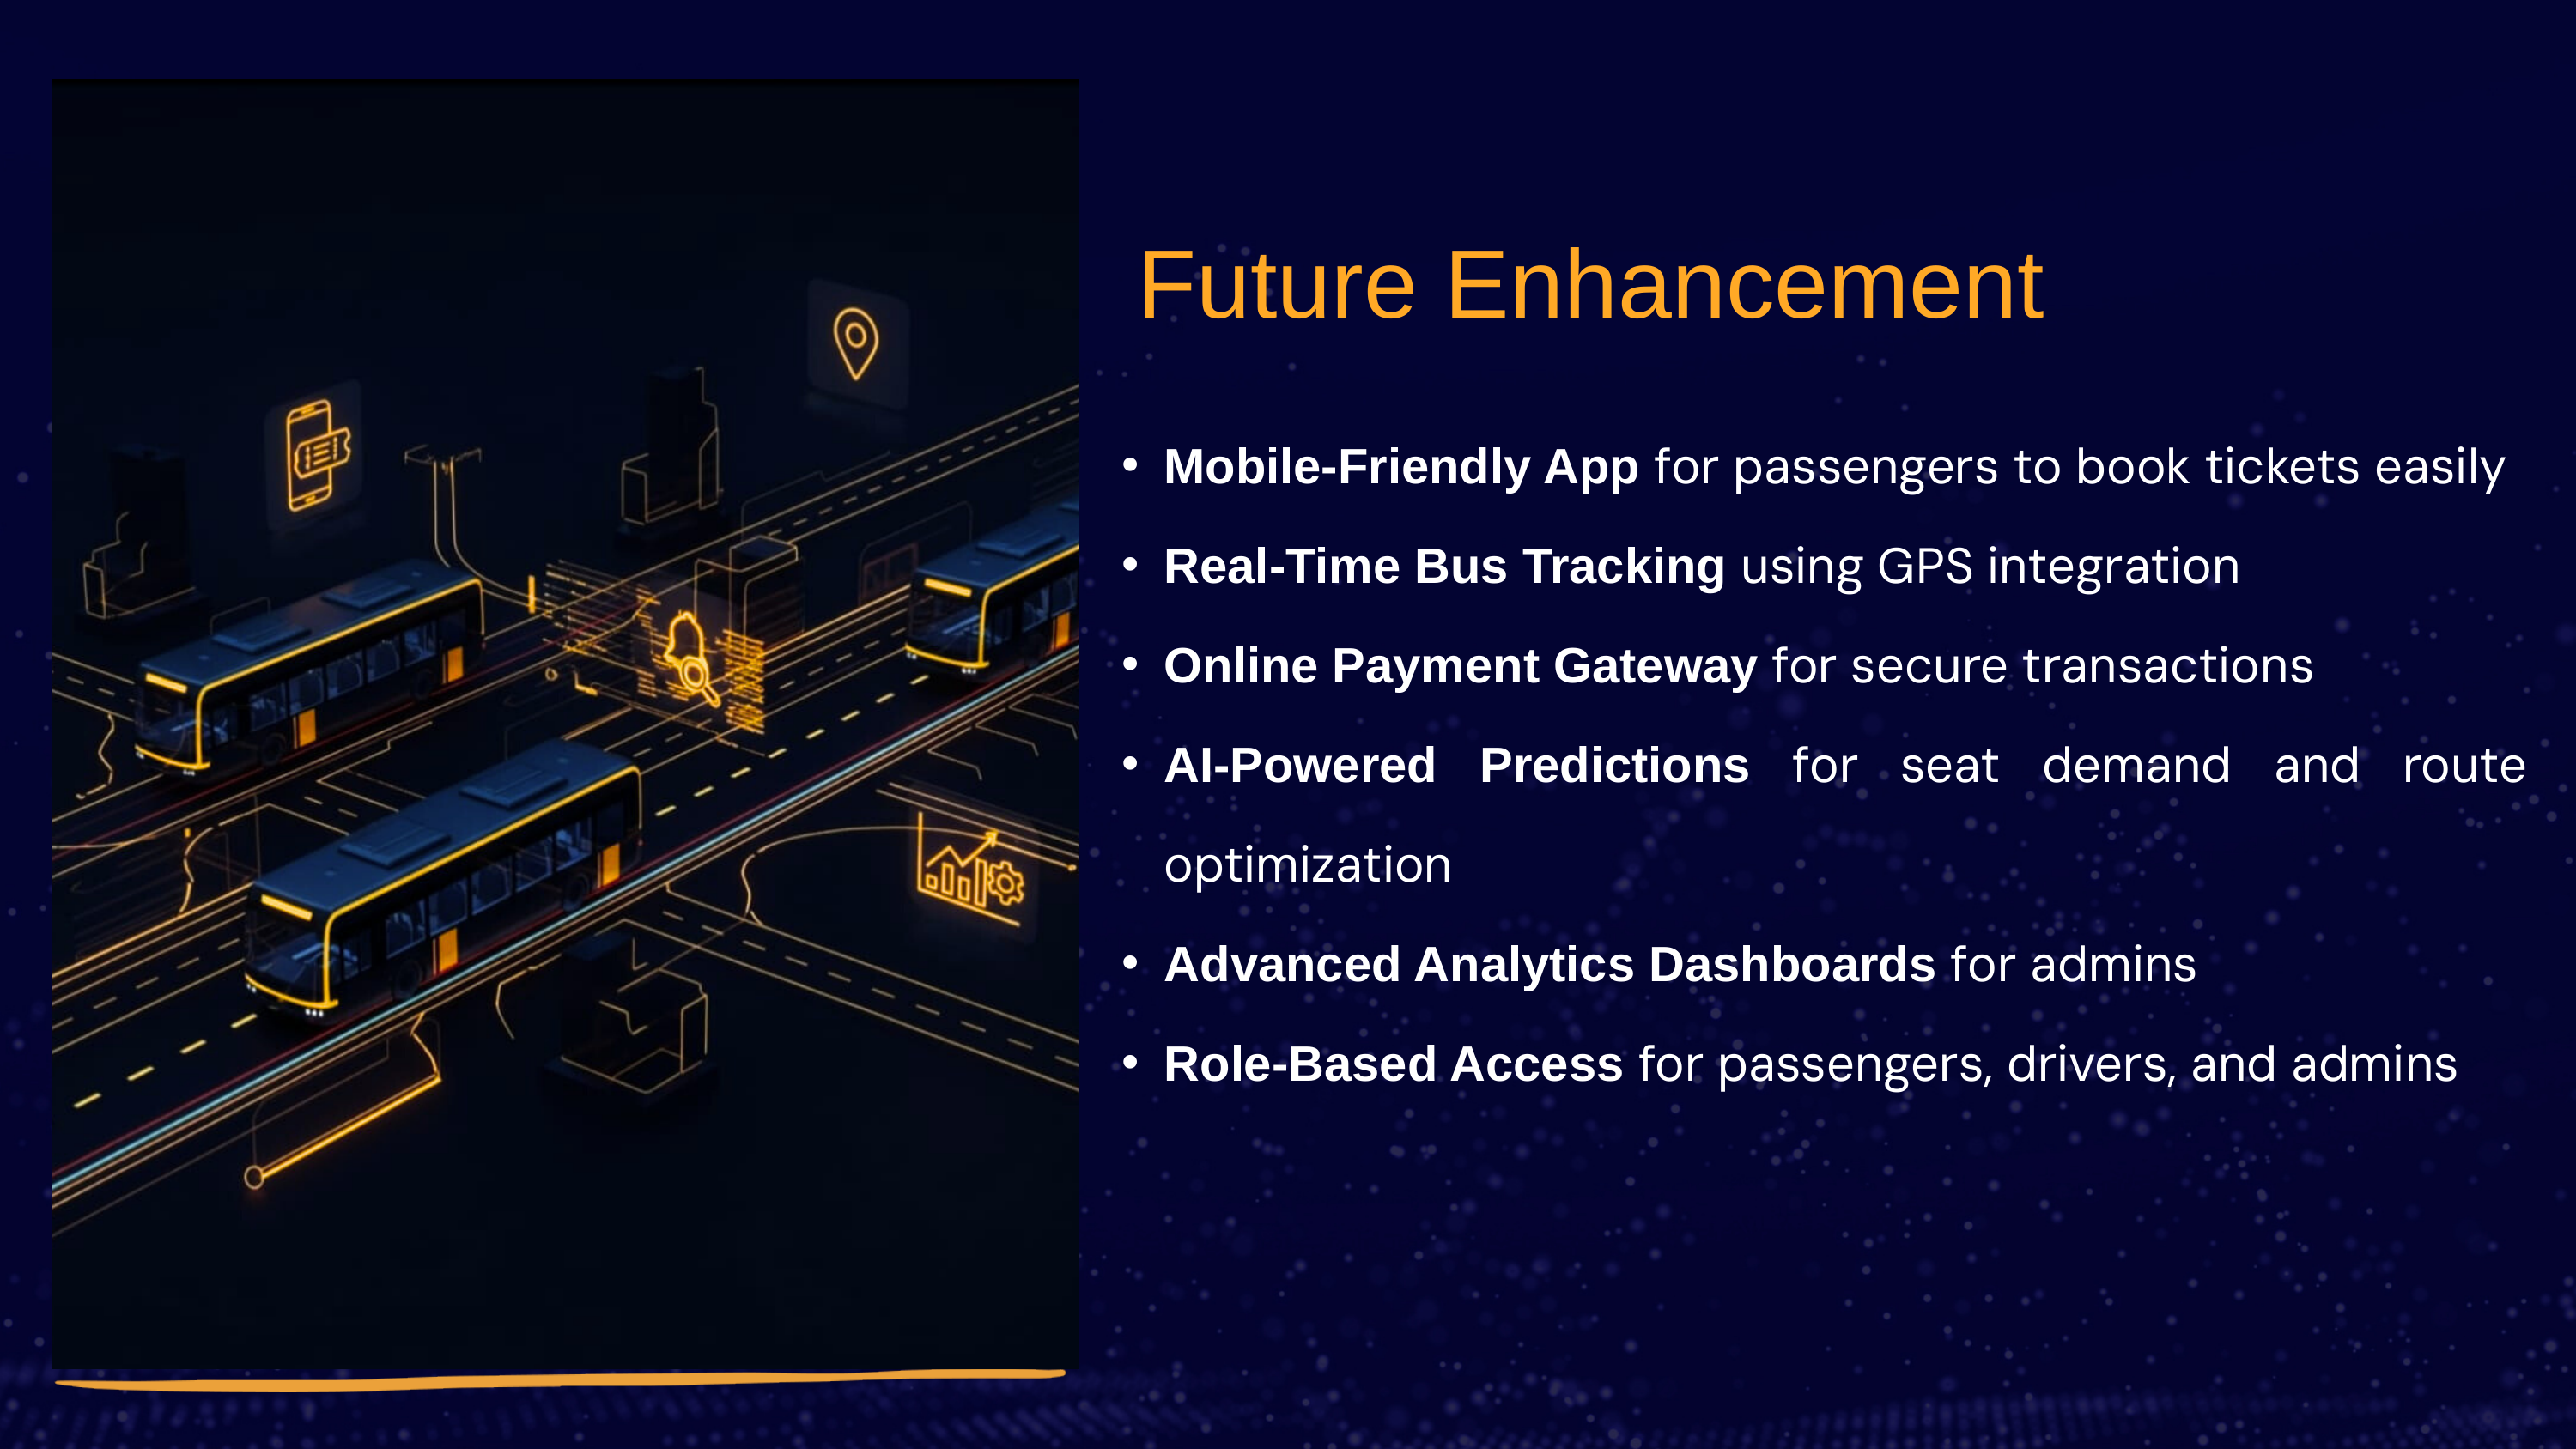

Future Enhancement
Mobile-Friendly App for passengers to book tickets easily
Real-Time Bus Tracking using GPS integration
Online Payment Gateway for secure transactions
AI-Powered Predictions for seat demand and route optimization
Advanced Analytics Dashboards for admins
Role-Based Access for passengers, drivers, and admins